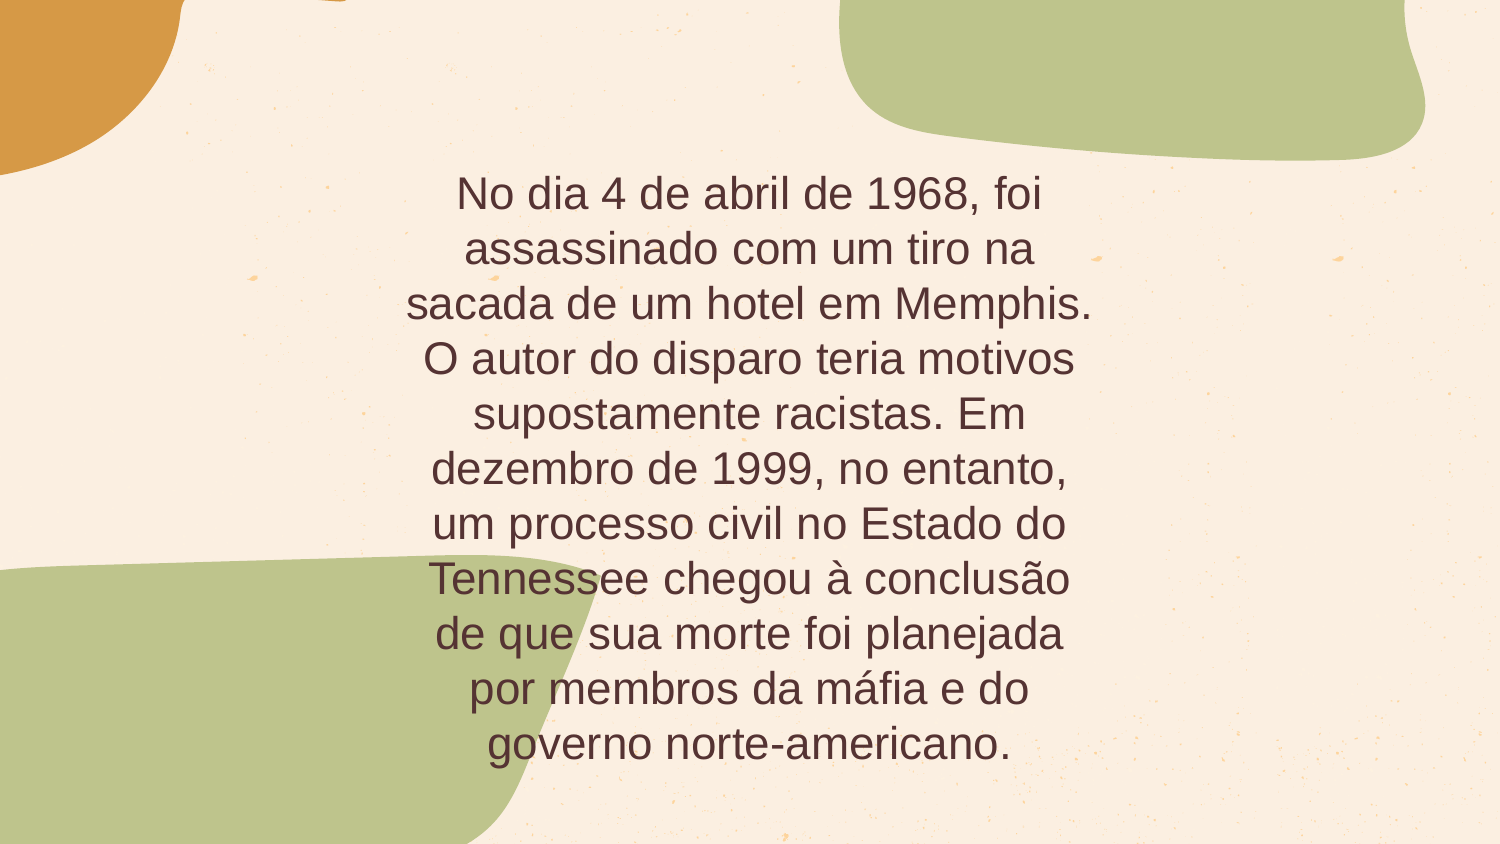

No dia 4 de abril de 1968, foi assassinado com um tiro na sacada de um hotel em Memphis. O autor do disparo teria motivos supostamente racistas. Em dezembro de 1999, no entanto, um processo civil no Estado do Tennessee chegou à conclusão de que sua morte foi planejada por membros da máfia e do governo norte-americano.